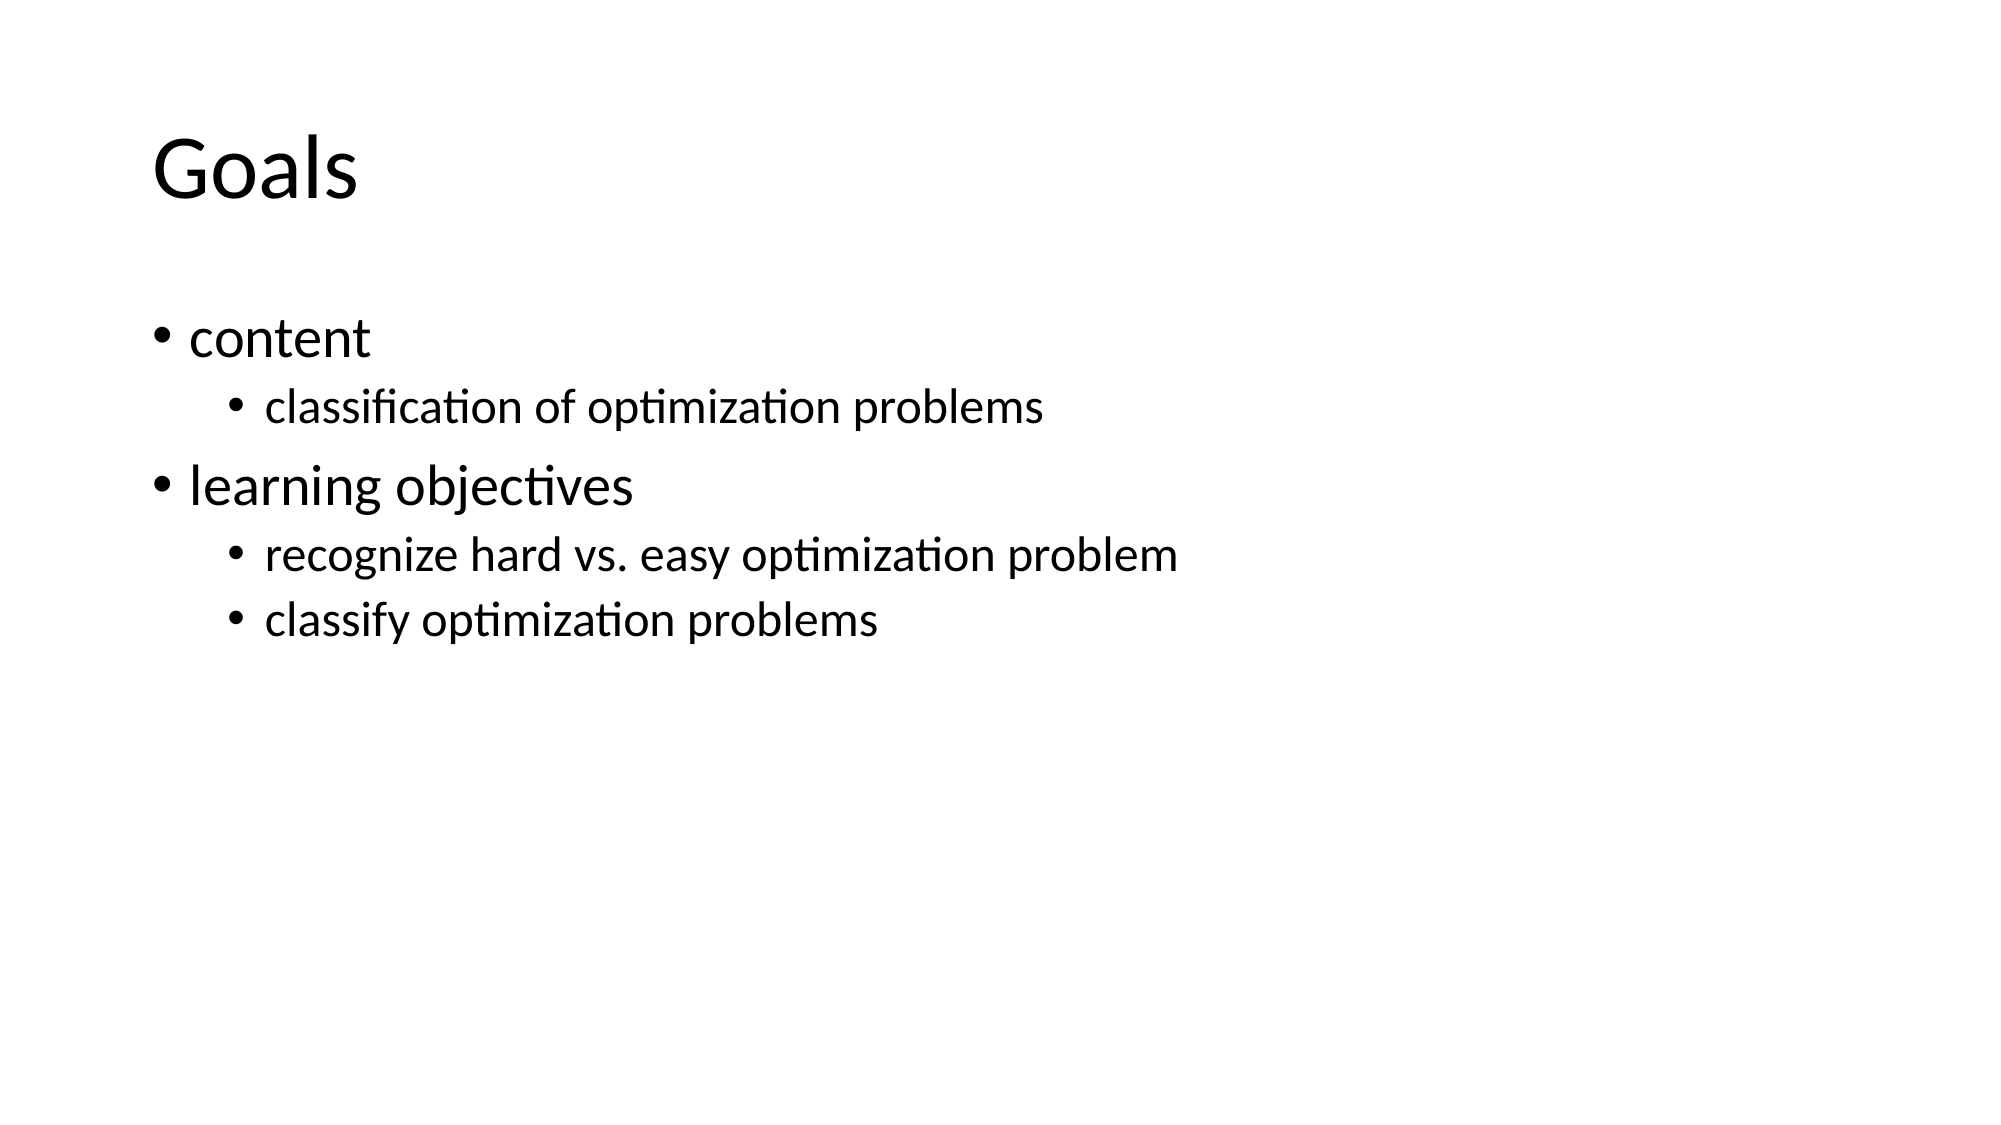

# Goals
content
classification of optimization problems
learning objectives
recognize hard vs. easy optimization problem
classify optimization problems